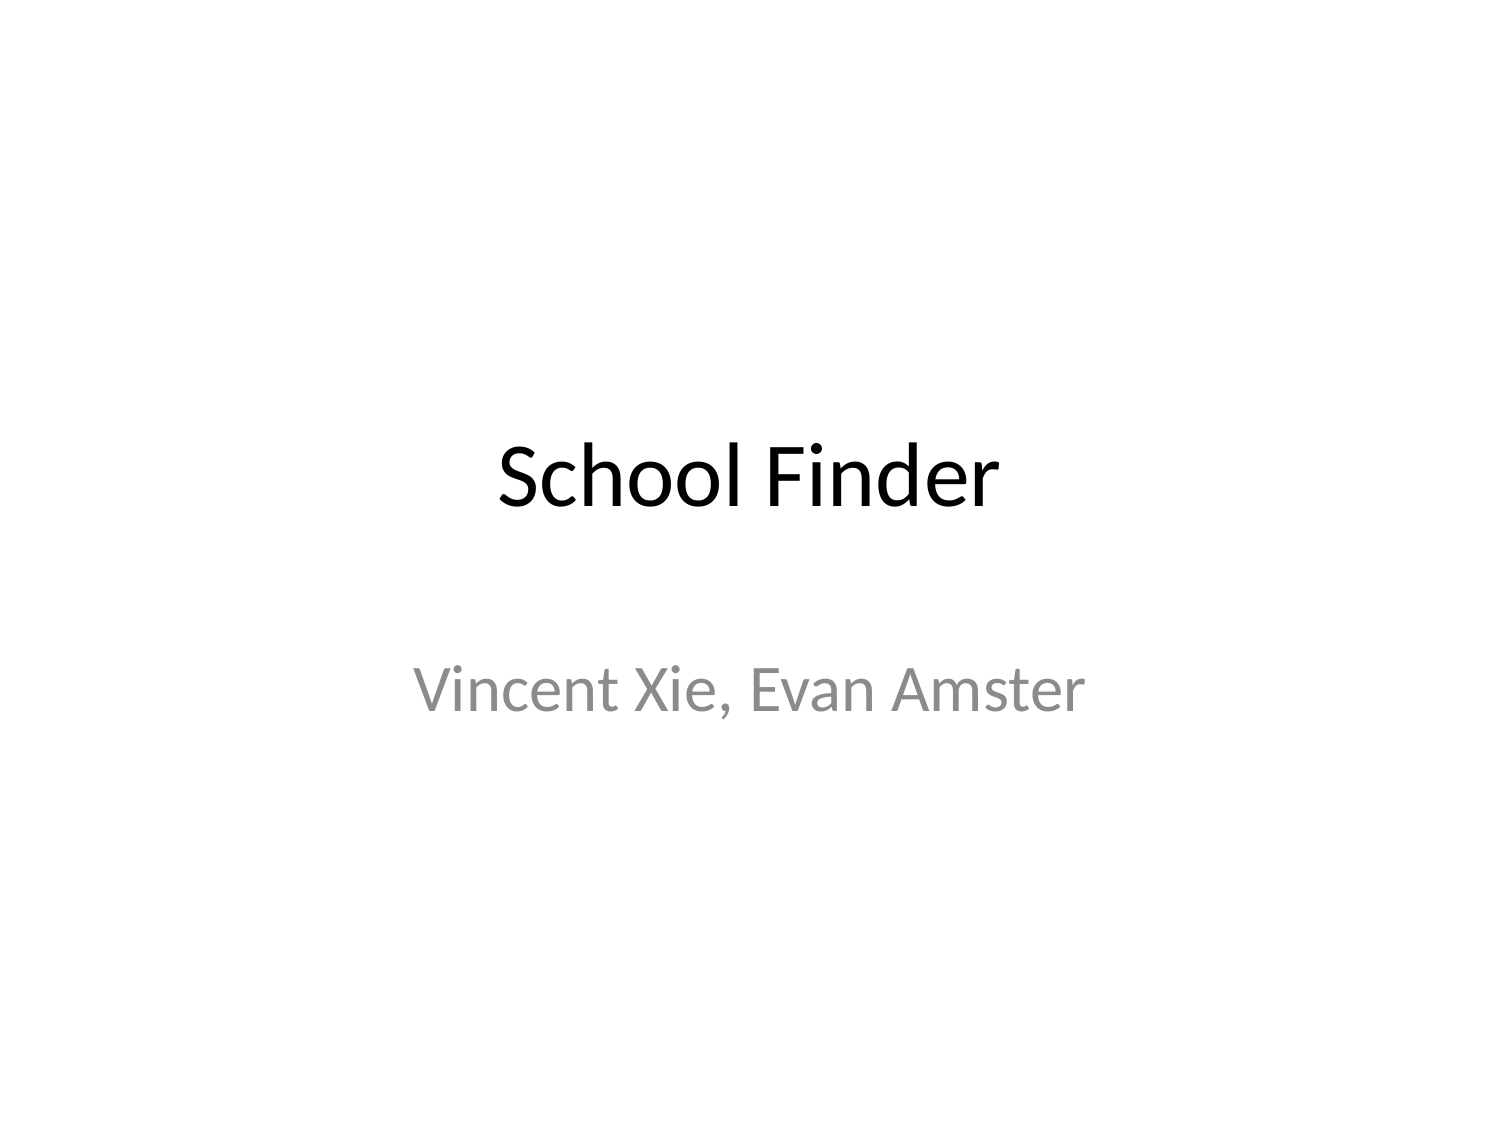

# School Finder
Vincent Xie, Evan Amster